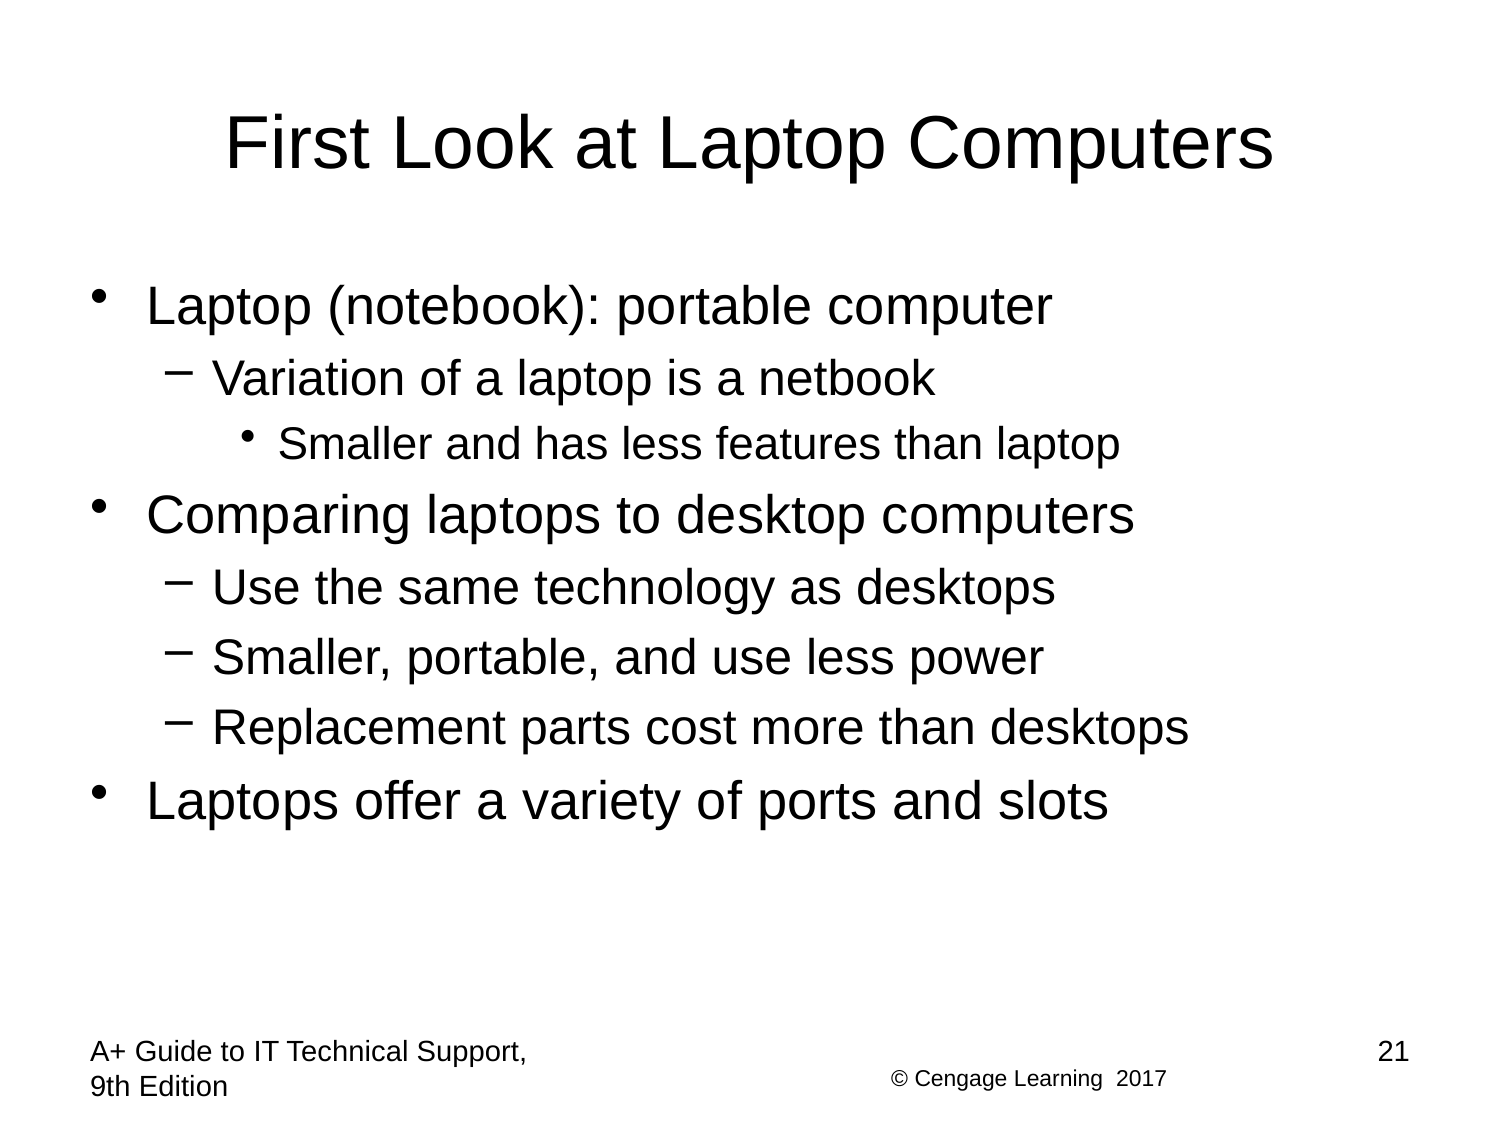

# First Look at Laptop Computers
Laptop (notebook): portable computer
Variation of a laptop is a netbook
Smaller and has less features than laptop
Comparing laptops to desktop computers
Use the same technology as desktops
Smaller, portable, and use less power
Replacement parts cost more than desktops
Laptops offer a variety of ports and slots

A+ Guide to IT Technical Support, 9th Edition
21